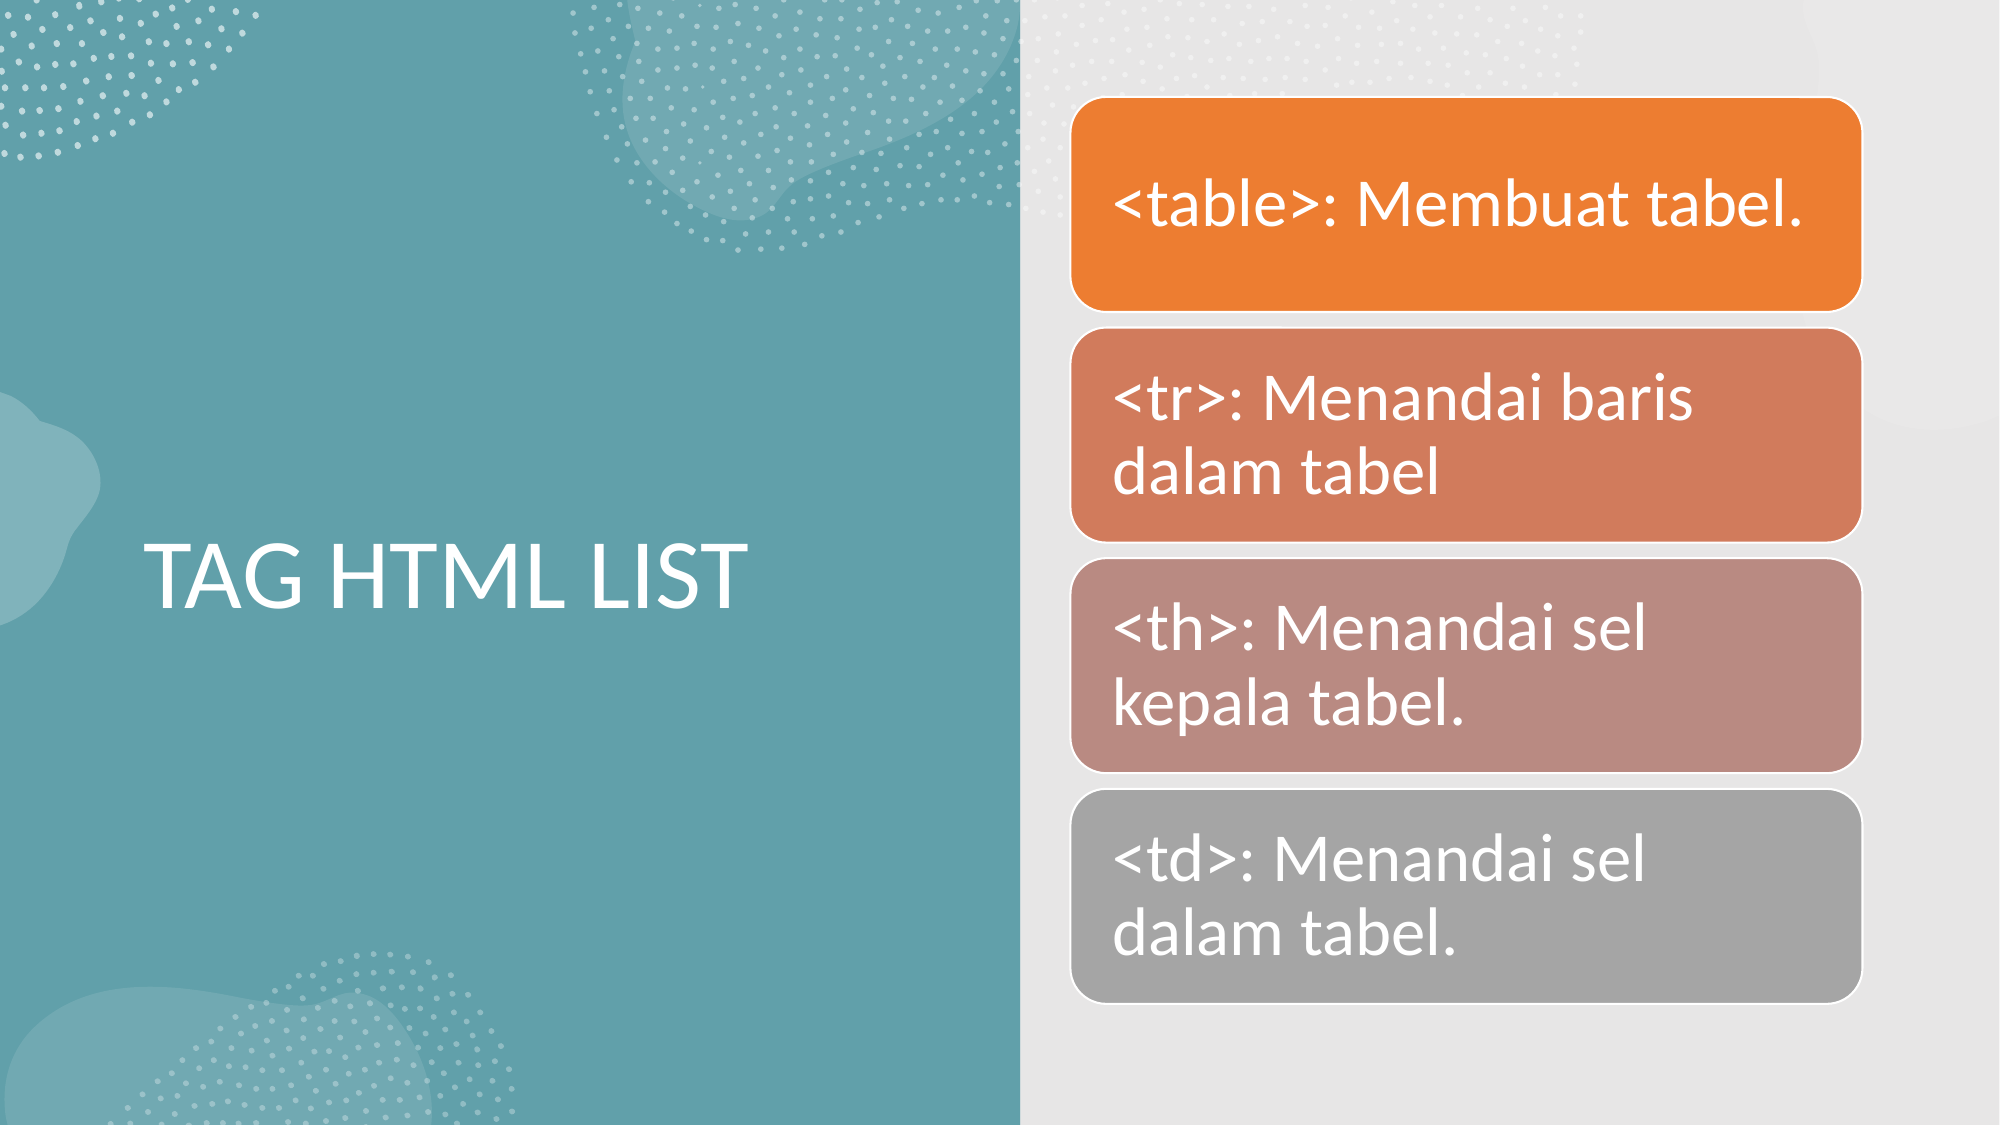

<table>: Membuat tabel.
<tr>: Menandai baris dalam tabel
<th>: Menandai sel kepala tabel.
<td>: Menandai sel dalam tabel.
# TAG HTML LIST